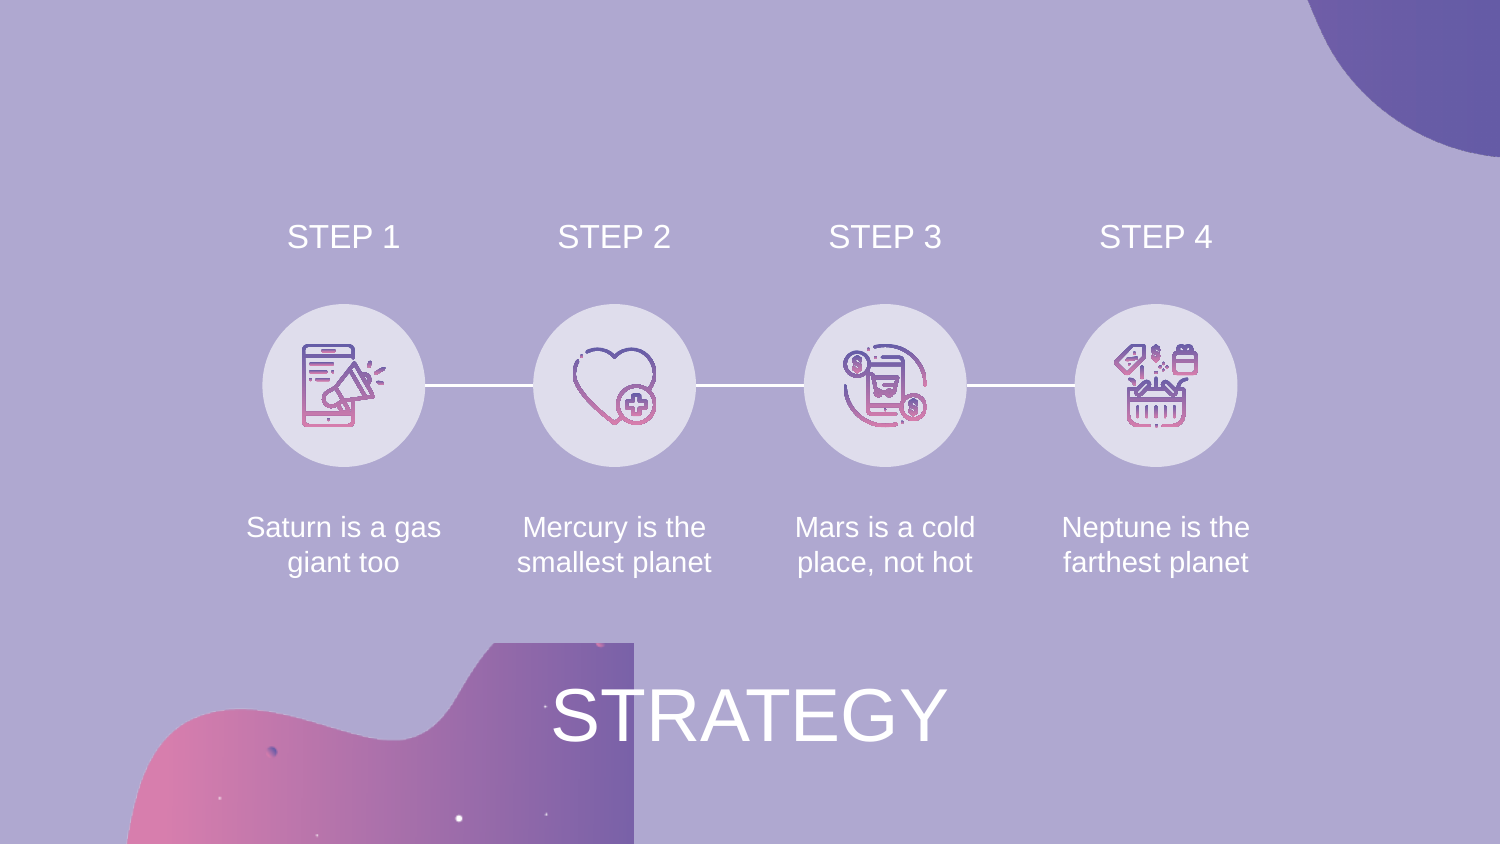

STEP 1
STEP 2
STEP 3
STEP 4

Saturn is a gas giant too
Mercury is the smallest planet
Mars is a cold place, not hot
Neptune is the farthest planet
# STRATEGY